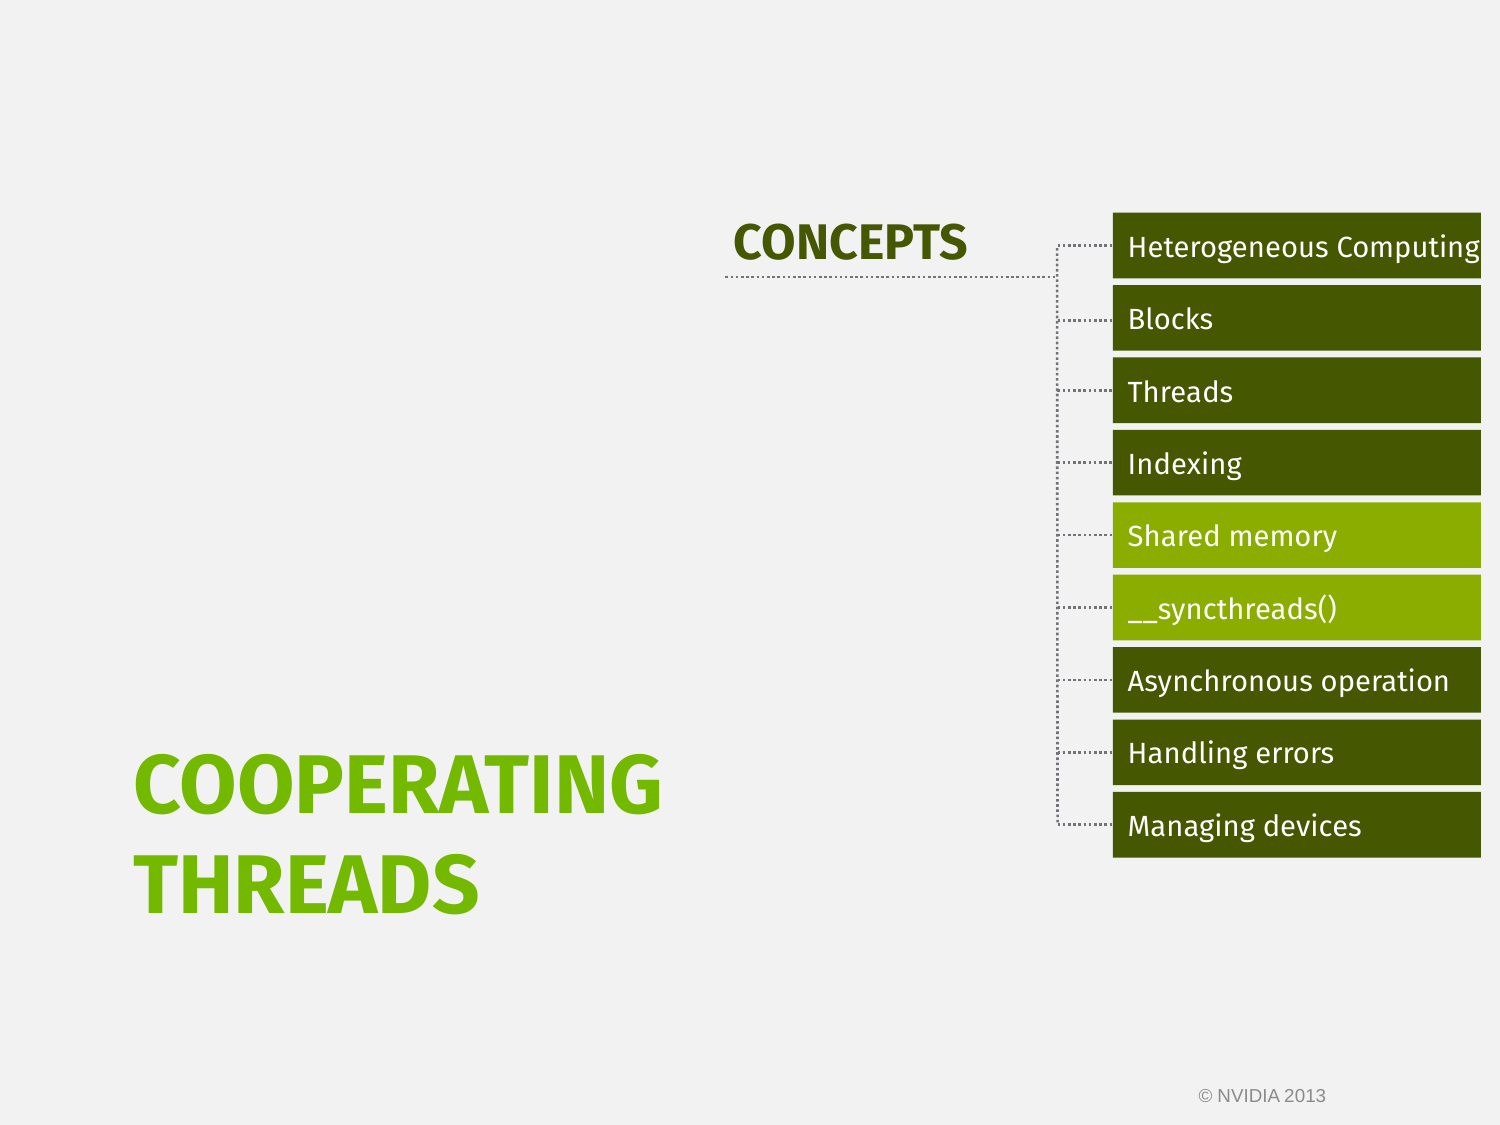

CONCEPTS
Heterogeneous Computing
Blocks
Threads
Indexing
Shared memory
__syncthreads()
Asynchronous operation
Handling errors
Cooperating Threads
Managing devices
© NVIDIA 2013